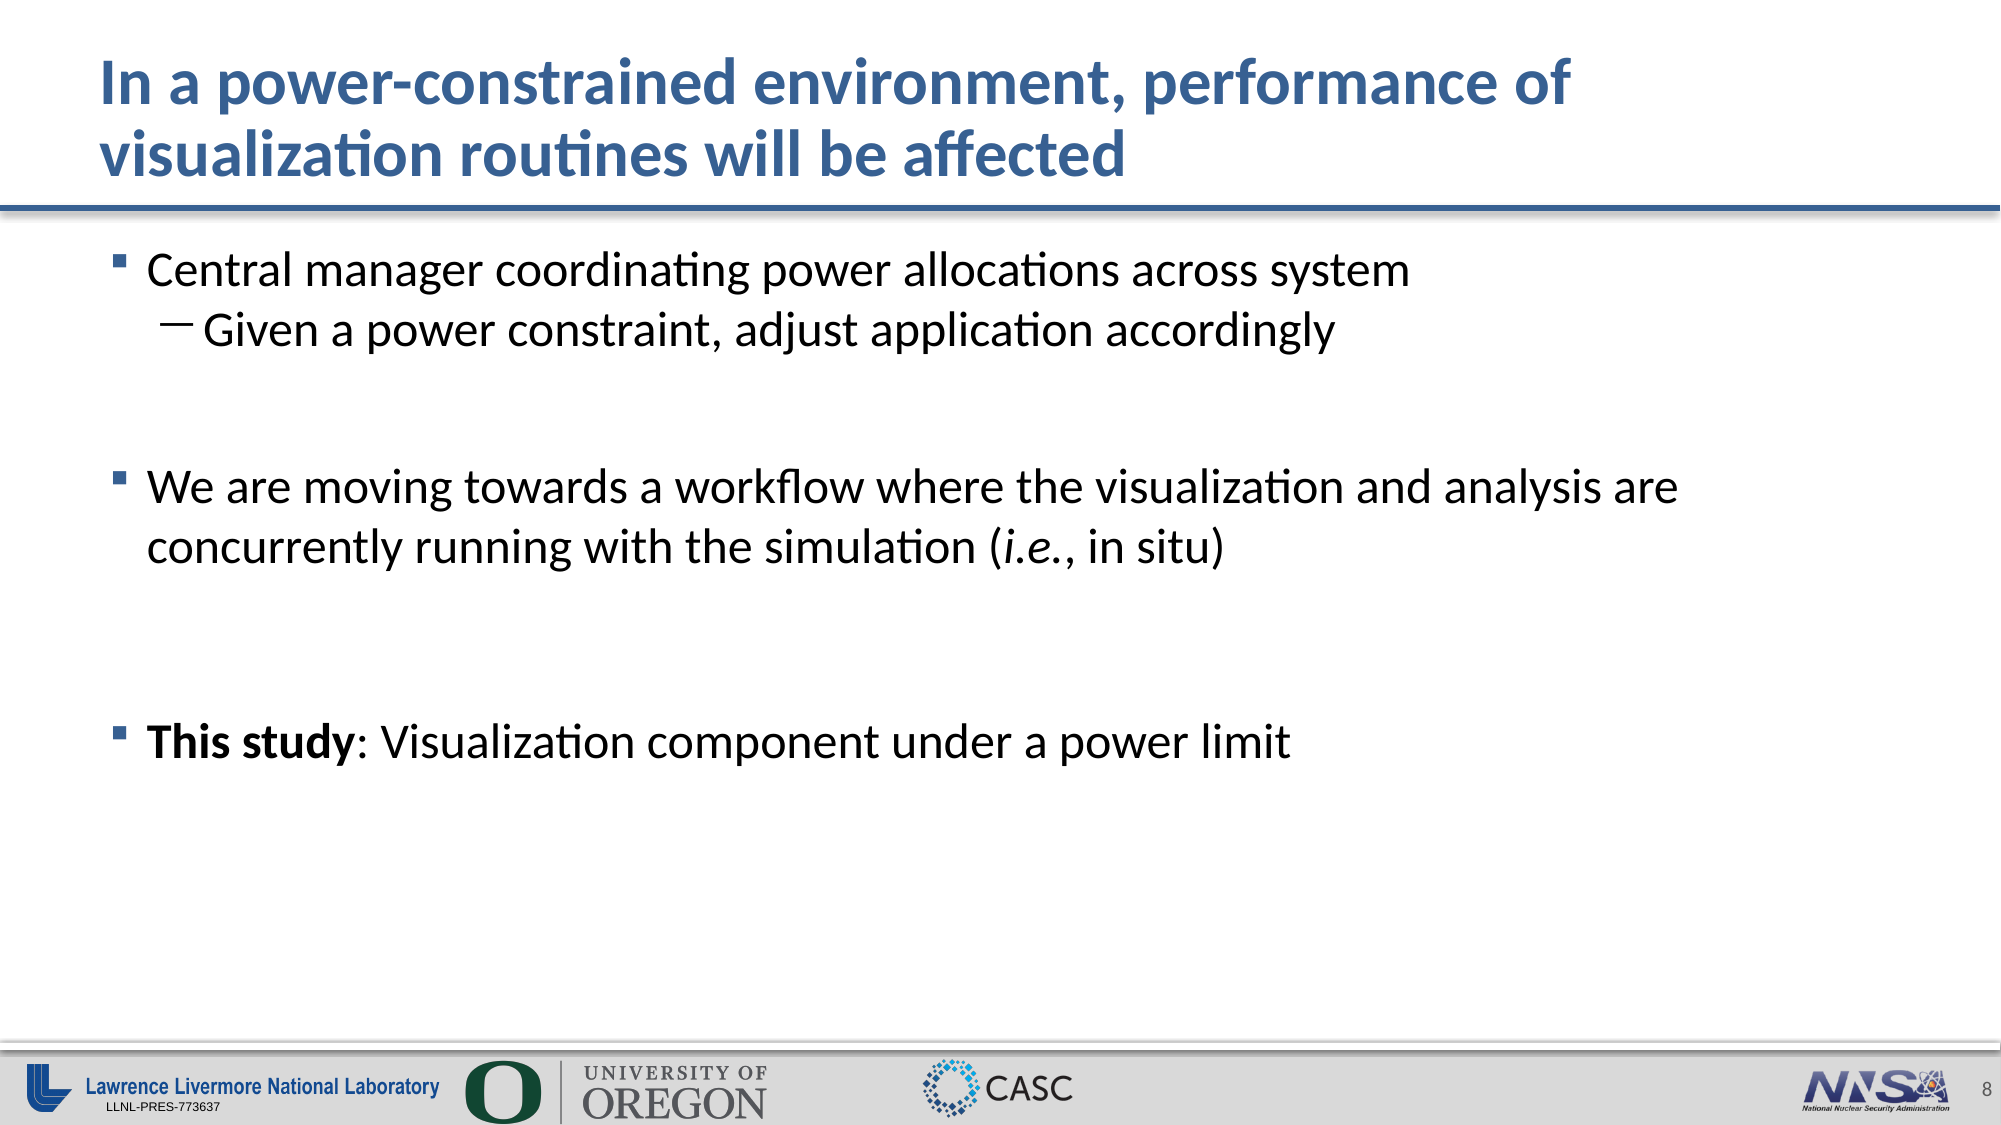

# In a power-constrained environment, performance of visualization routines will be affected
Central manager coordinating power allocations across system
Given a power constraint, adjust application accordingly

We are moving towards a workflow where the visualization and analysis are concurrently running with the simulation (i.e., in situ)

This study: Visualization component under a power limit